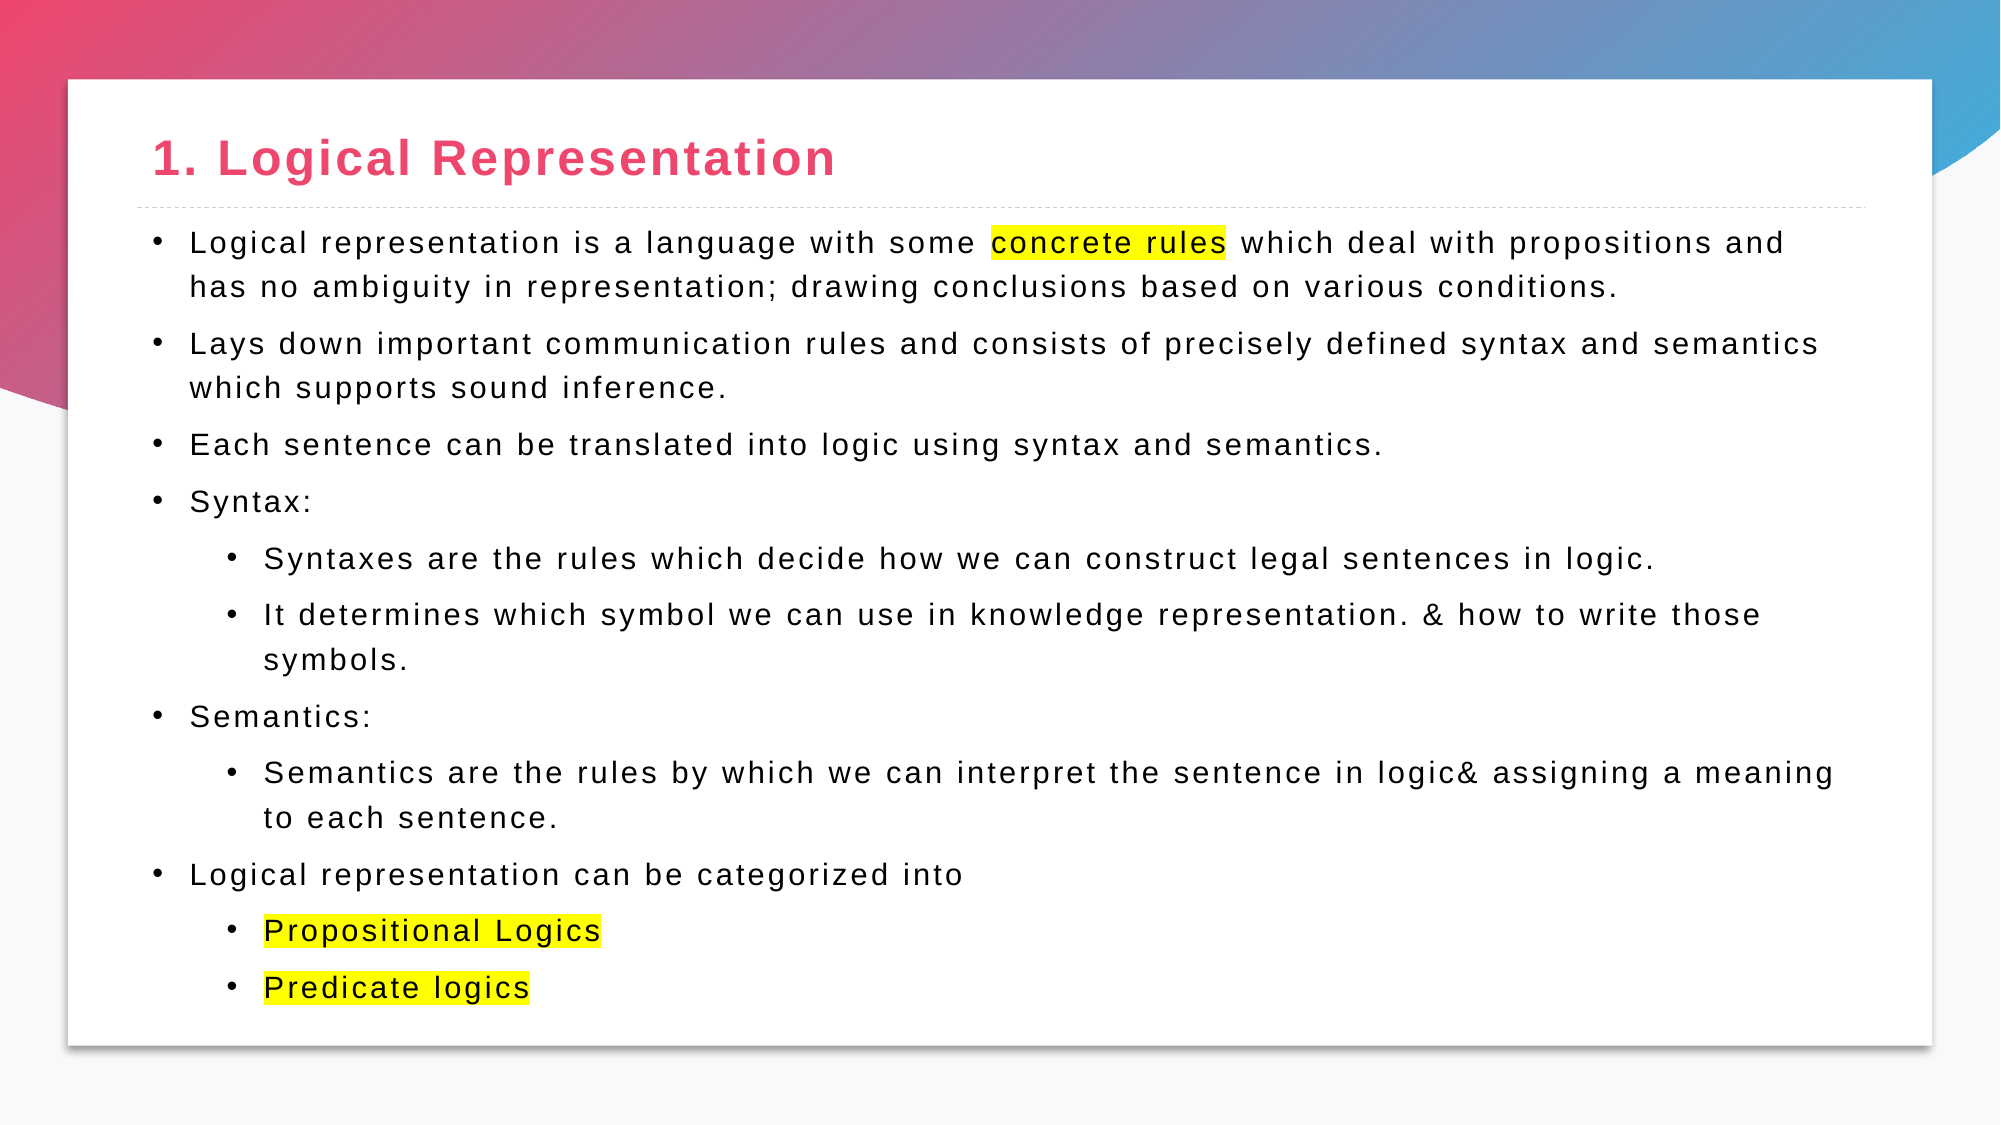

# 1. Logical Representation
Logical representation is a language with some concrete rules which deal with propositions and has no ambiguity in representation; drawing conclusions based on various conditions.
Lays down important communication rules and consists of precisely defined syntax and semantics which supports sound inference.
Each sentence can be translated into logic using syntax and semantics.
Syntax:
Syntaxes are the rules which decide how we can construct legal sentences in logic.
It determines which symbol we can use in knowledge representation. & how to write those symbols.
Semantics:
Semantics are the rules by which we can interpret the sentence in logic& assigning a meaning to each sentence.
Logical representation can be categorized into
Propositional Logics
Predicate logics